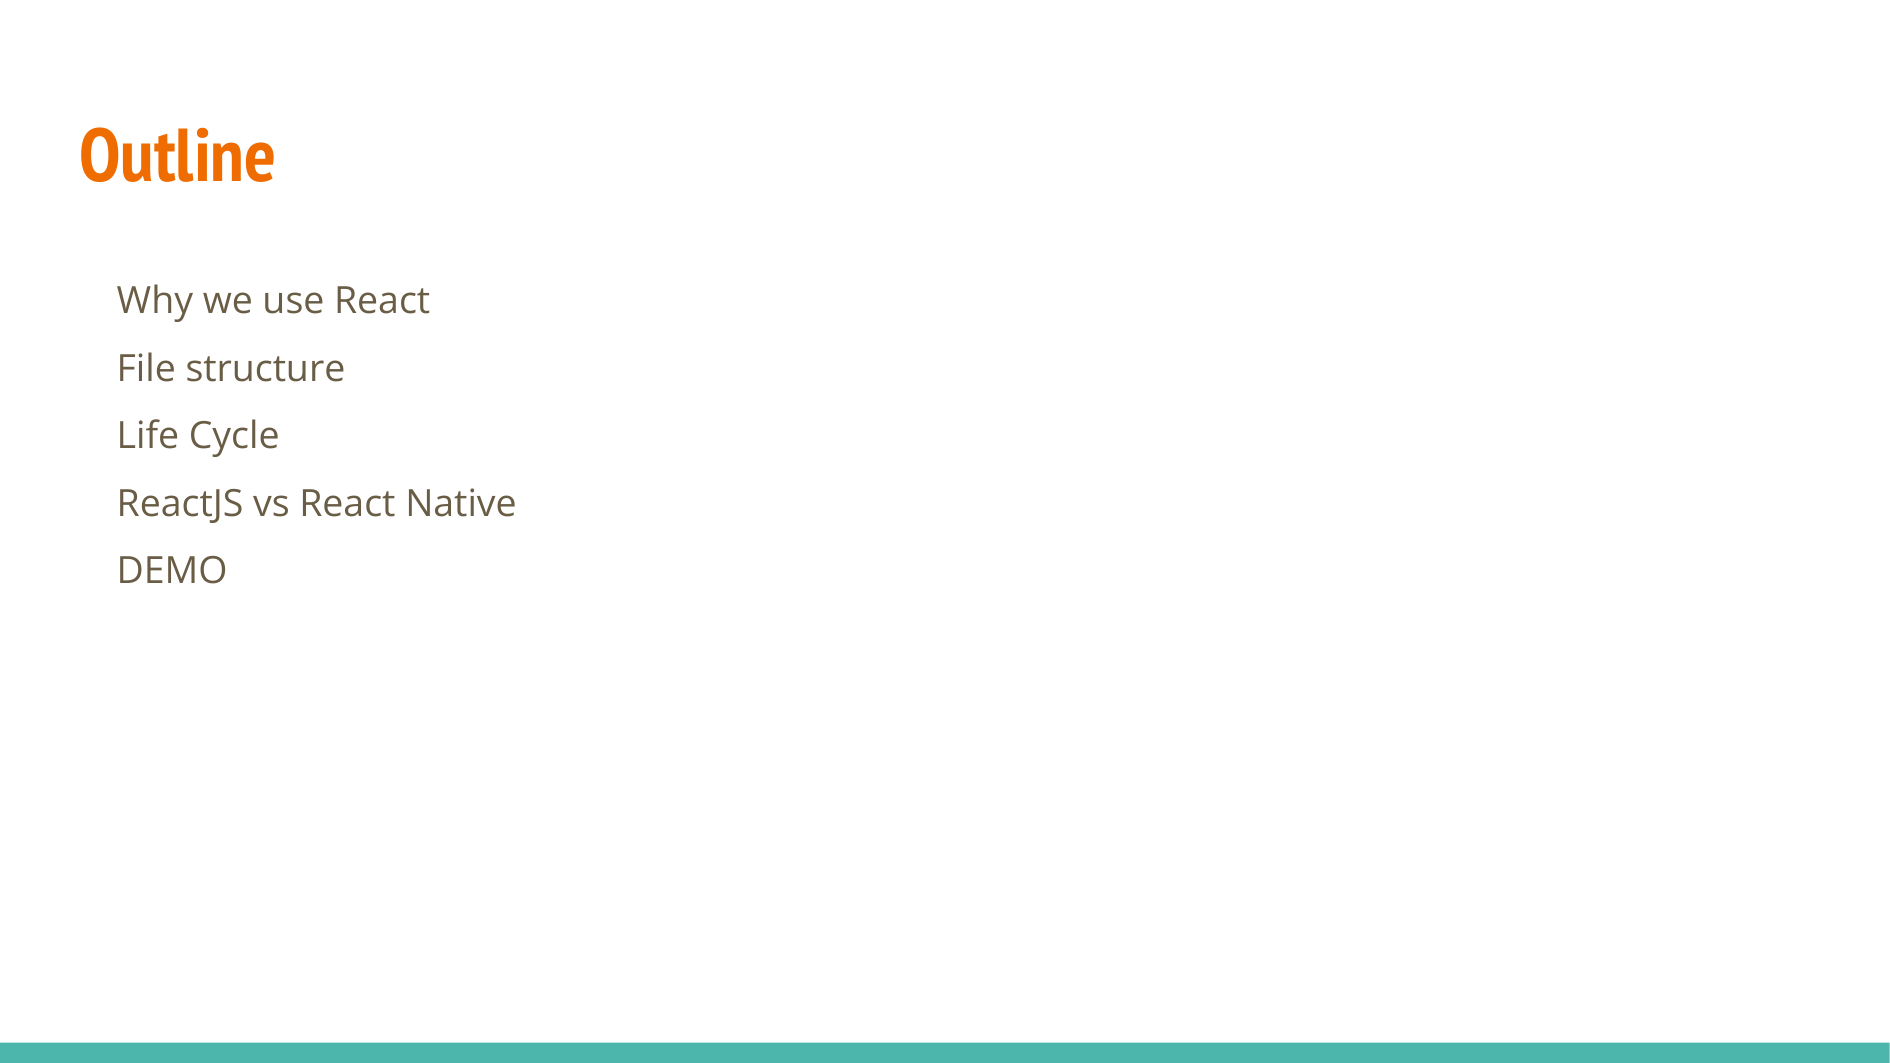

Outline
Why we use React
File structure
Life Cycle
ReactJS vs React Native
DEMO